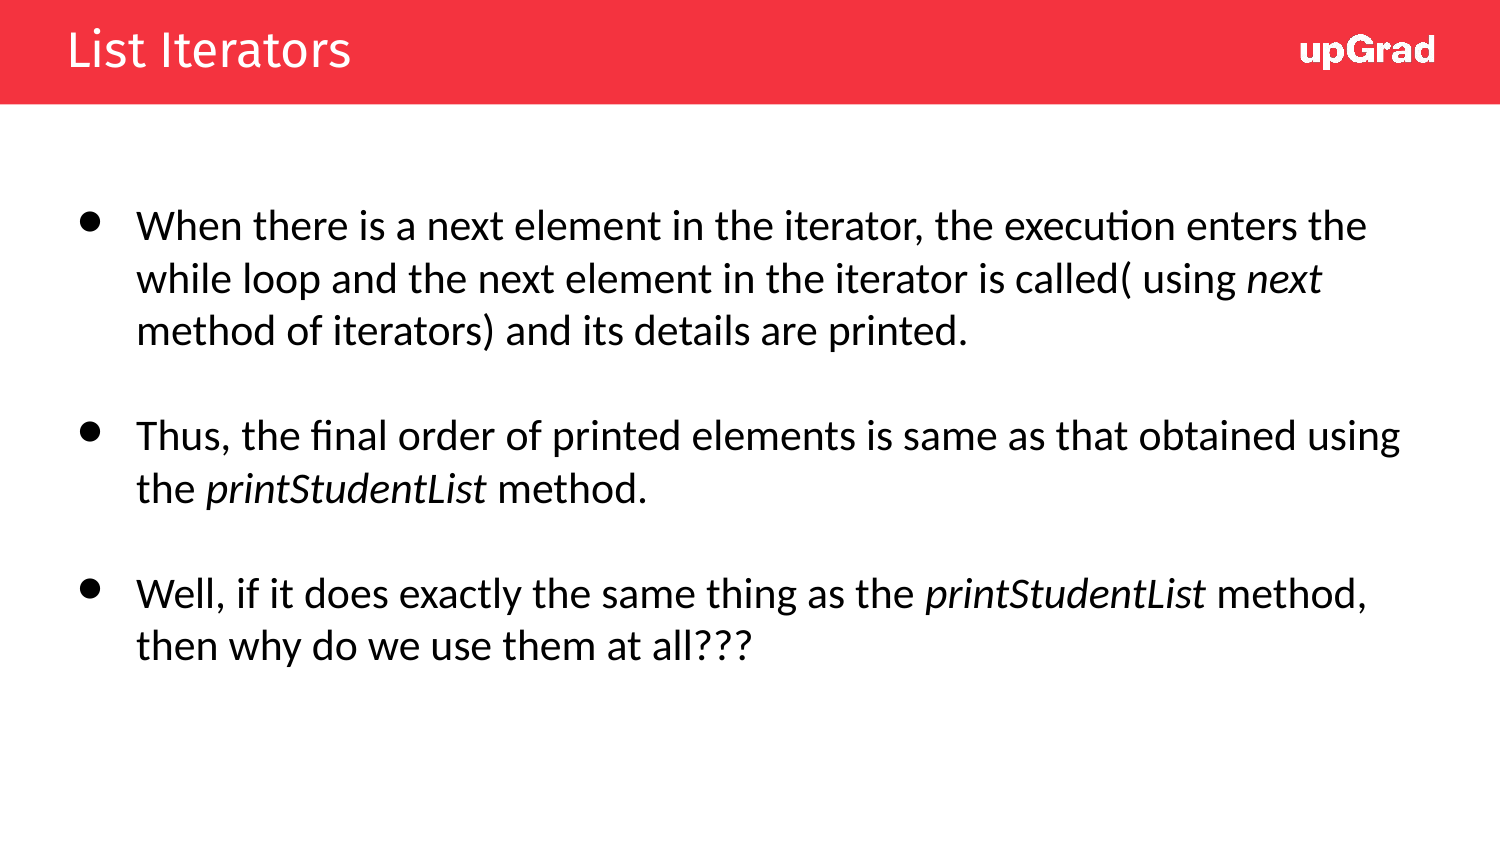

# List Iterators

When there is a next element in the iterator, the execution enters the while loop and the next element in the iterator is called( using next method of iterators) and its details are printed.

Thus, the final order of printed elements is same as that obtained using the printStudentList method.

Well, if it does exactly the same thing as the printStudentList method, then why do we use them at all???